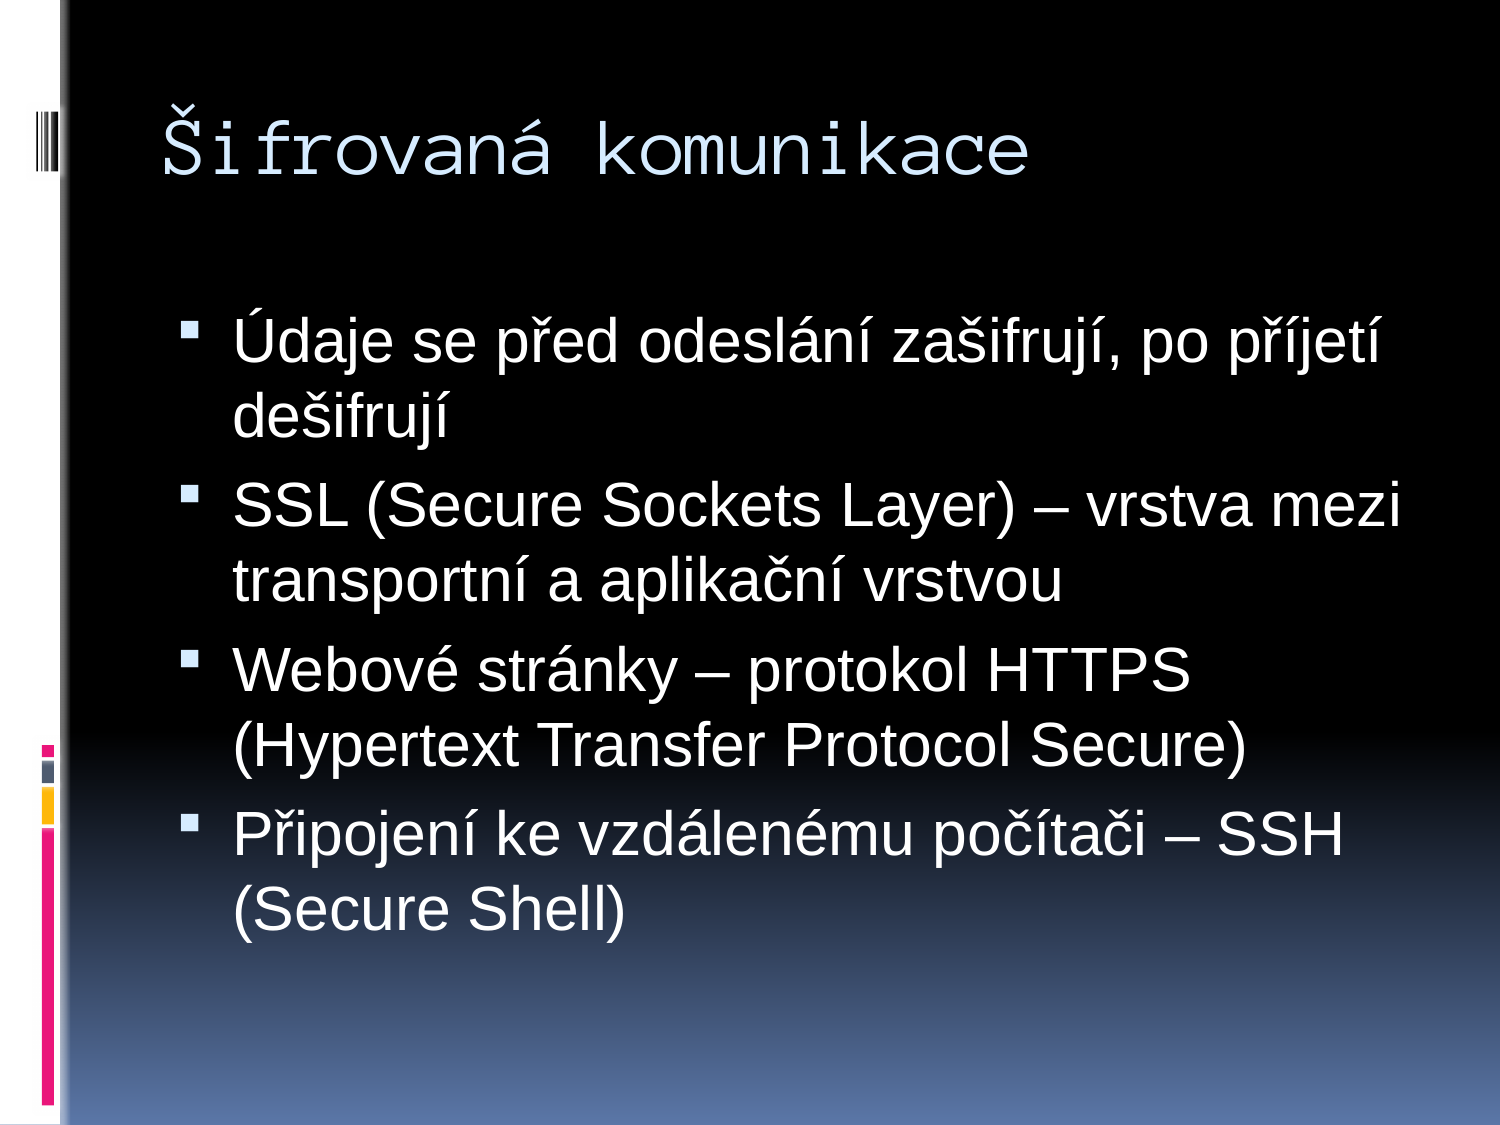

# Šifrovaná komunikace
Údaje se před odeslání zašifrují, po příjetí dešifrují
SSL (Secure Sockets Layer) – vrstva mezi transportní a aplikační vrstvou
Webové stránky – protokol HTTPS (Hypertext Transfer Protocol Secure)
Připojení ke vzdálenému počítači – SSH (Secure Shell)